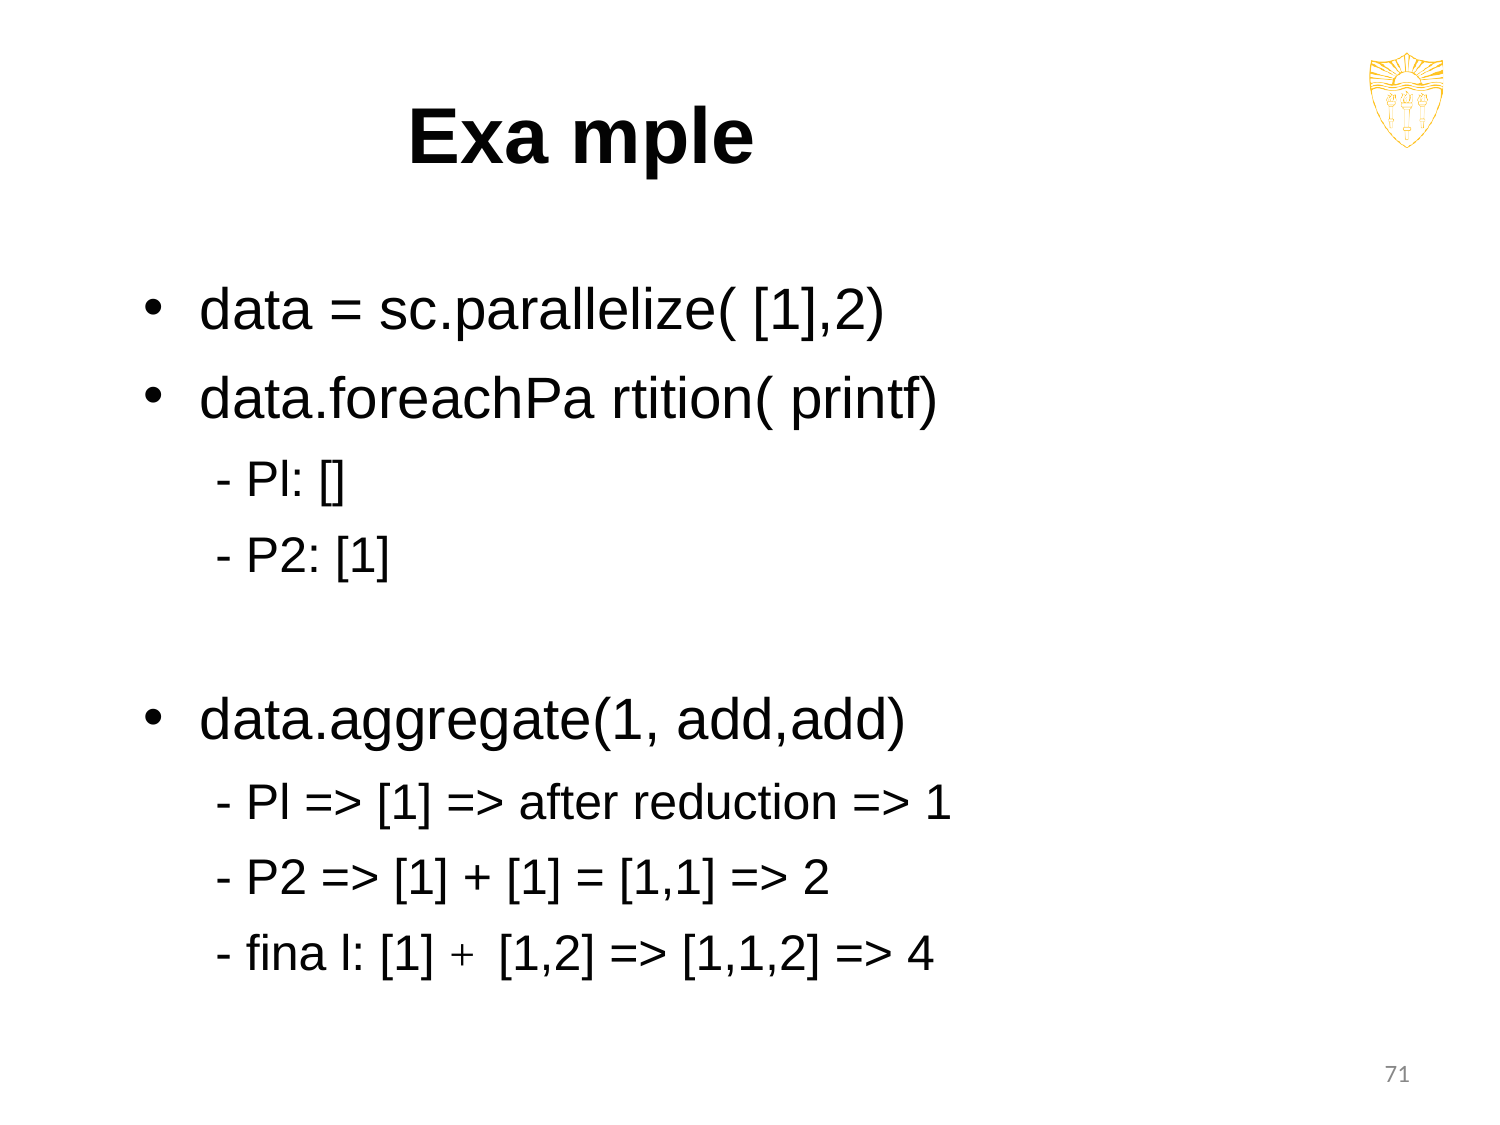

Exa mple
data = sc.parallelize( [1],2)
data.foreachPa rtition( printf)
- Pl: []
- P2: [1]

data.aggregate(1, add,add)
- Pl => [1] => after reduction => 1
- P2 => [1] + [1] = [1,1] => 2
- fina l: [1] +  [1,2] => [1,1,2] => 4
71